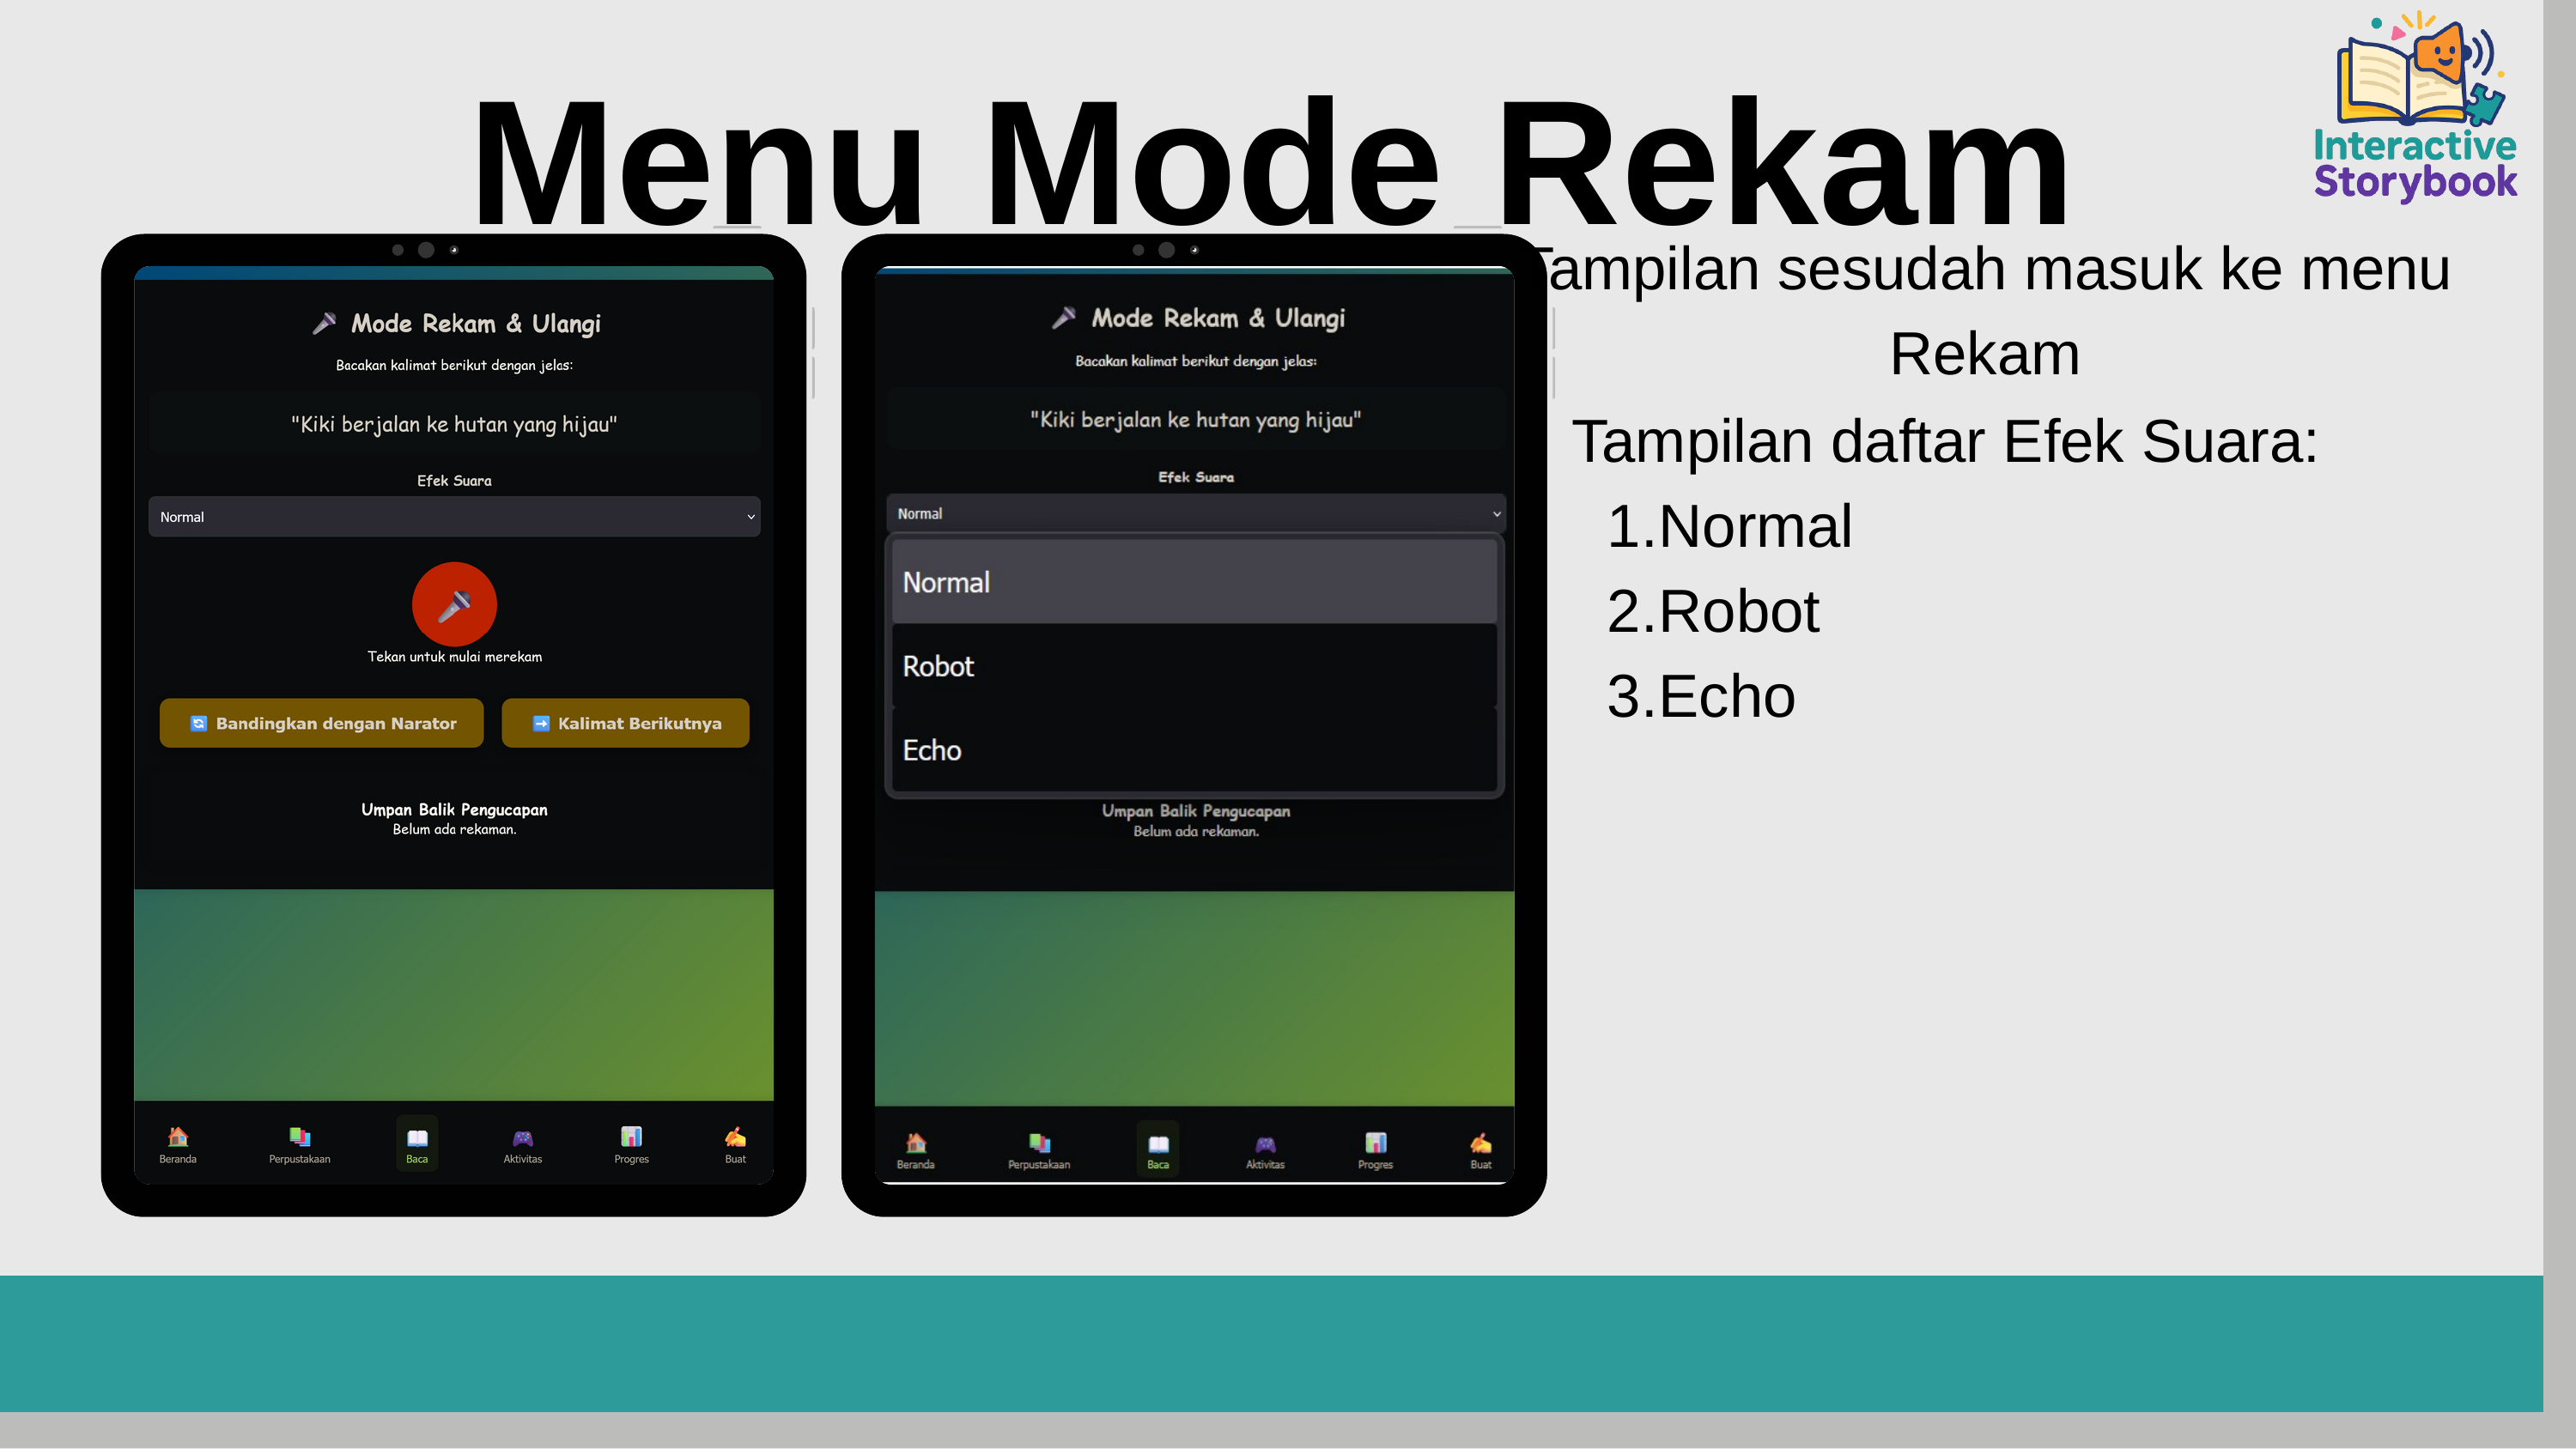

Menu Mode Rekam

Tampilan sesudah masuk ke menu Rekam

Tampilan daftar Efek Suara:
Normal
Robot
Echo